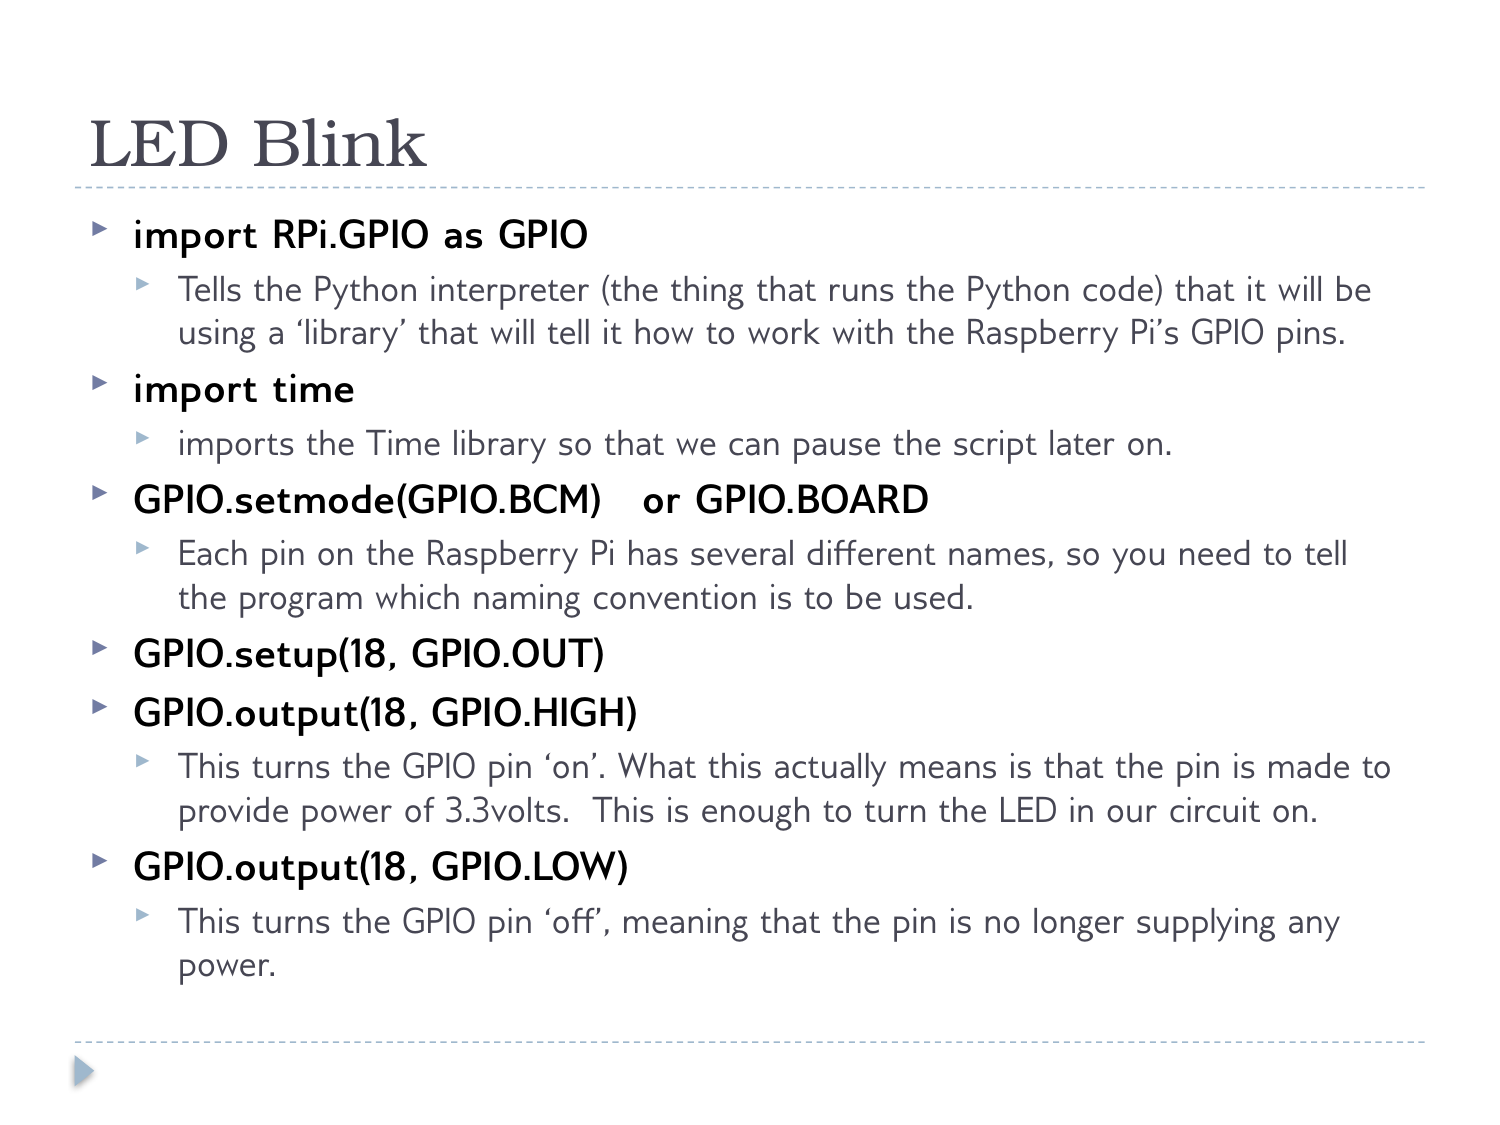

# LED Blink
import RPi.GPIO as GPIO
Tells the Python interpreter (the thing that runs the Python code) that it will be using a ‘library’ that will tell it how to work with the Raspberry Pi’s GPIO pins.
import time
imports the Time library so that we can pause the script later on.
GPIO.setmode(GPIO.BCM)   or GPIO.BOARD
Each pin on the Raspberry Pi has several different names, so you need to tell the program which naming convention is to be used.
GPIO.setup(18, GPIO.OUT)
GPIO.output(18, GPIO.HIGH)
This turns the GPIO pin ‘on’. What this actually means is that the pin is made to provide power of 3.3volts.  This is enough to turn the LED in our circuit on.
GPIO.output(18, GPIO.LOW)
This turns the GPIO pin ‘off’, meaning that the pin is no longer supplying any power.